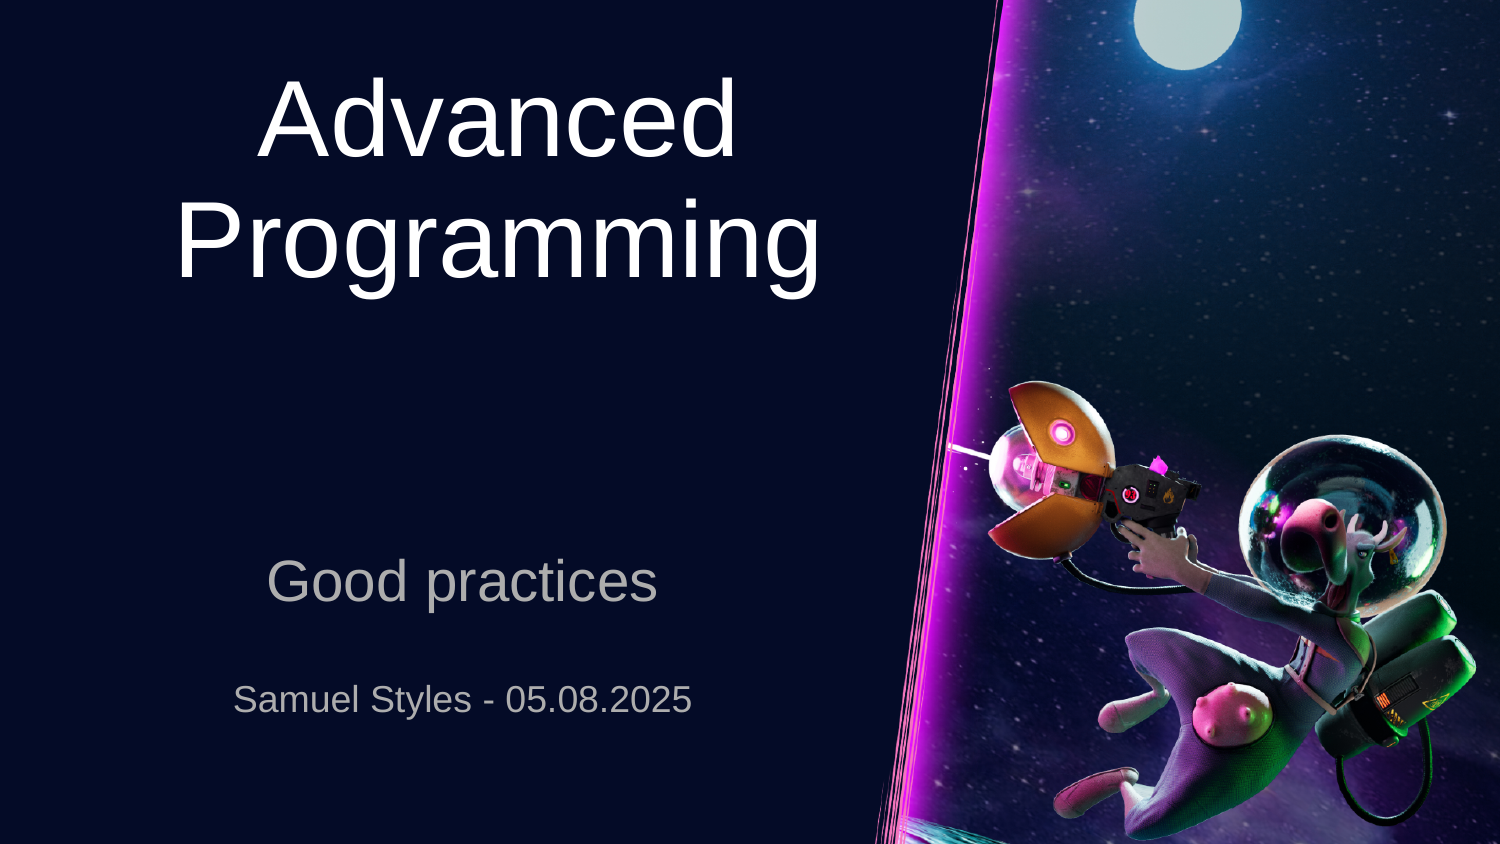

# Advanced Programming
Good practices

Samuel Styles - 05.08.2025